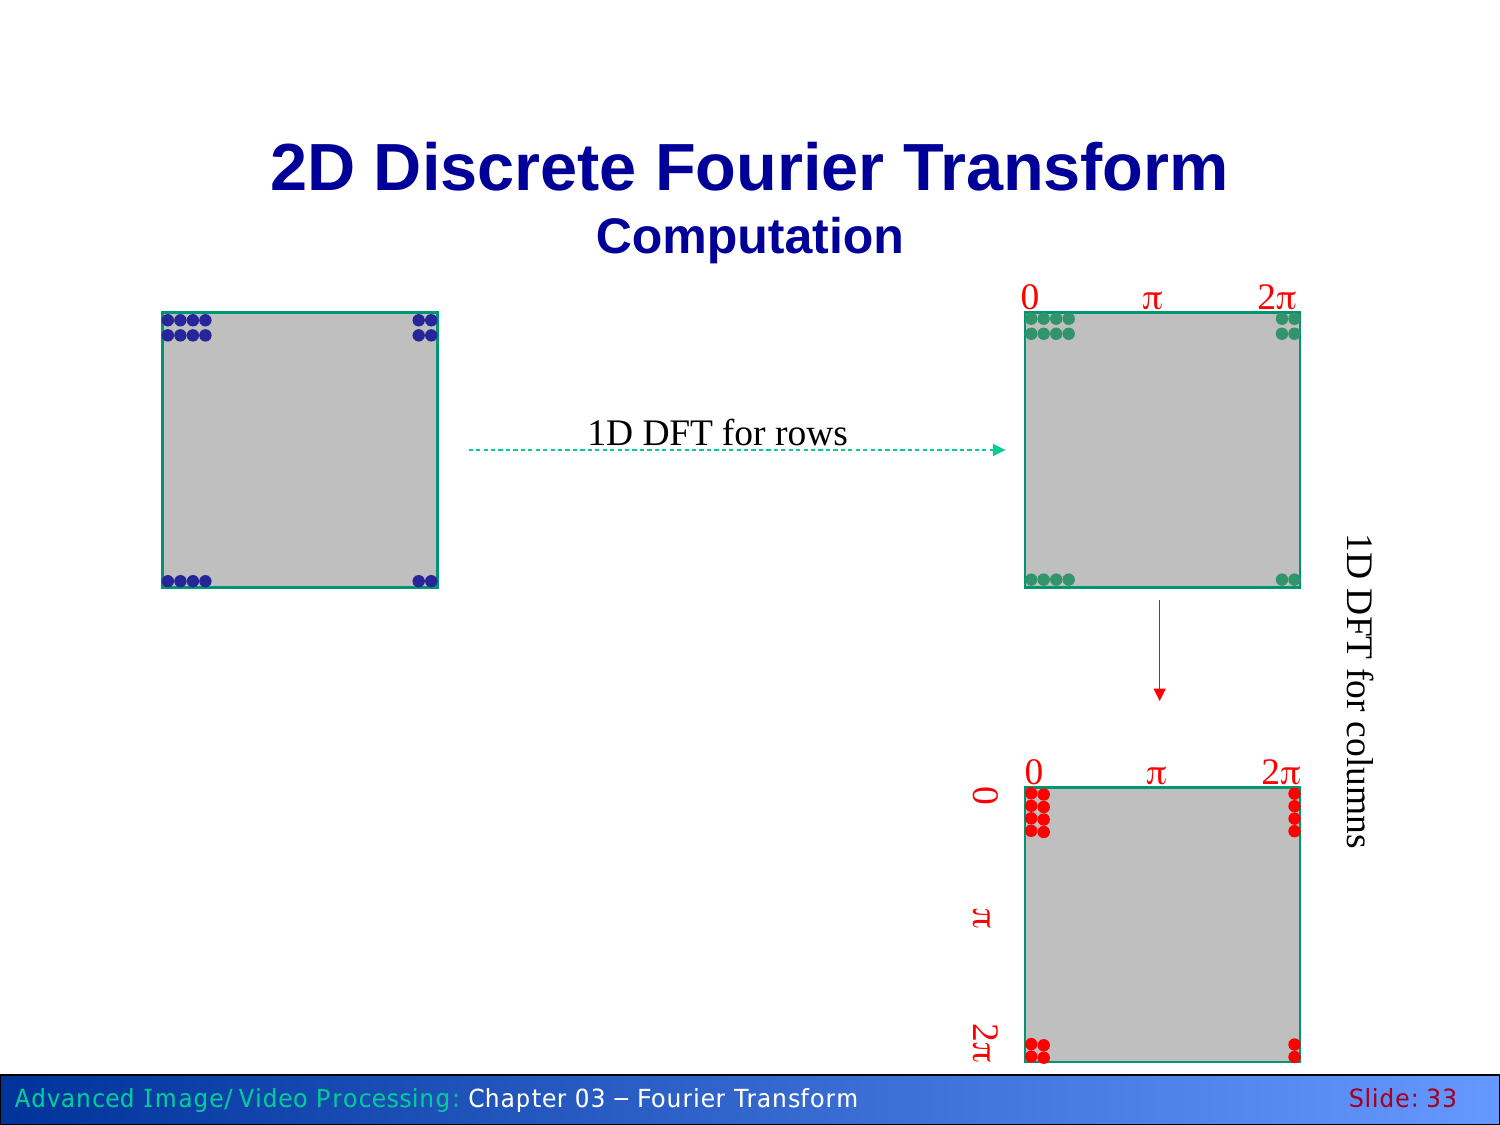

# 2D Discrete Fourier Transform Computation
0
π
2π

1D DFT for rows

1D DFT for columns
0
π
2π

0
π
2π

Advanced Image/Video Processing: Chapter 03 – Fourier Transform	Slide: 33